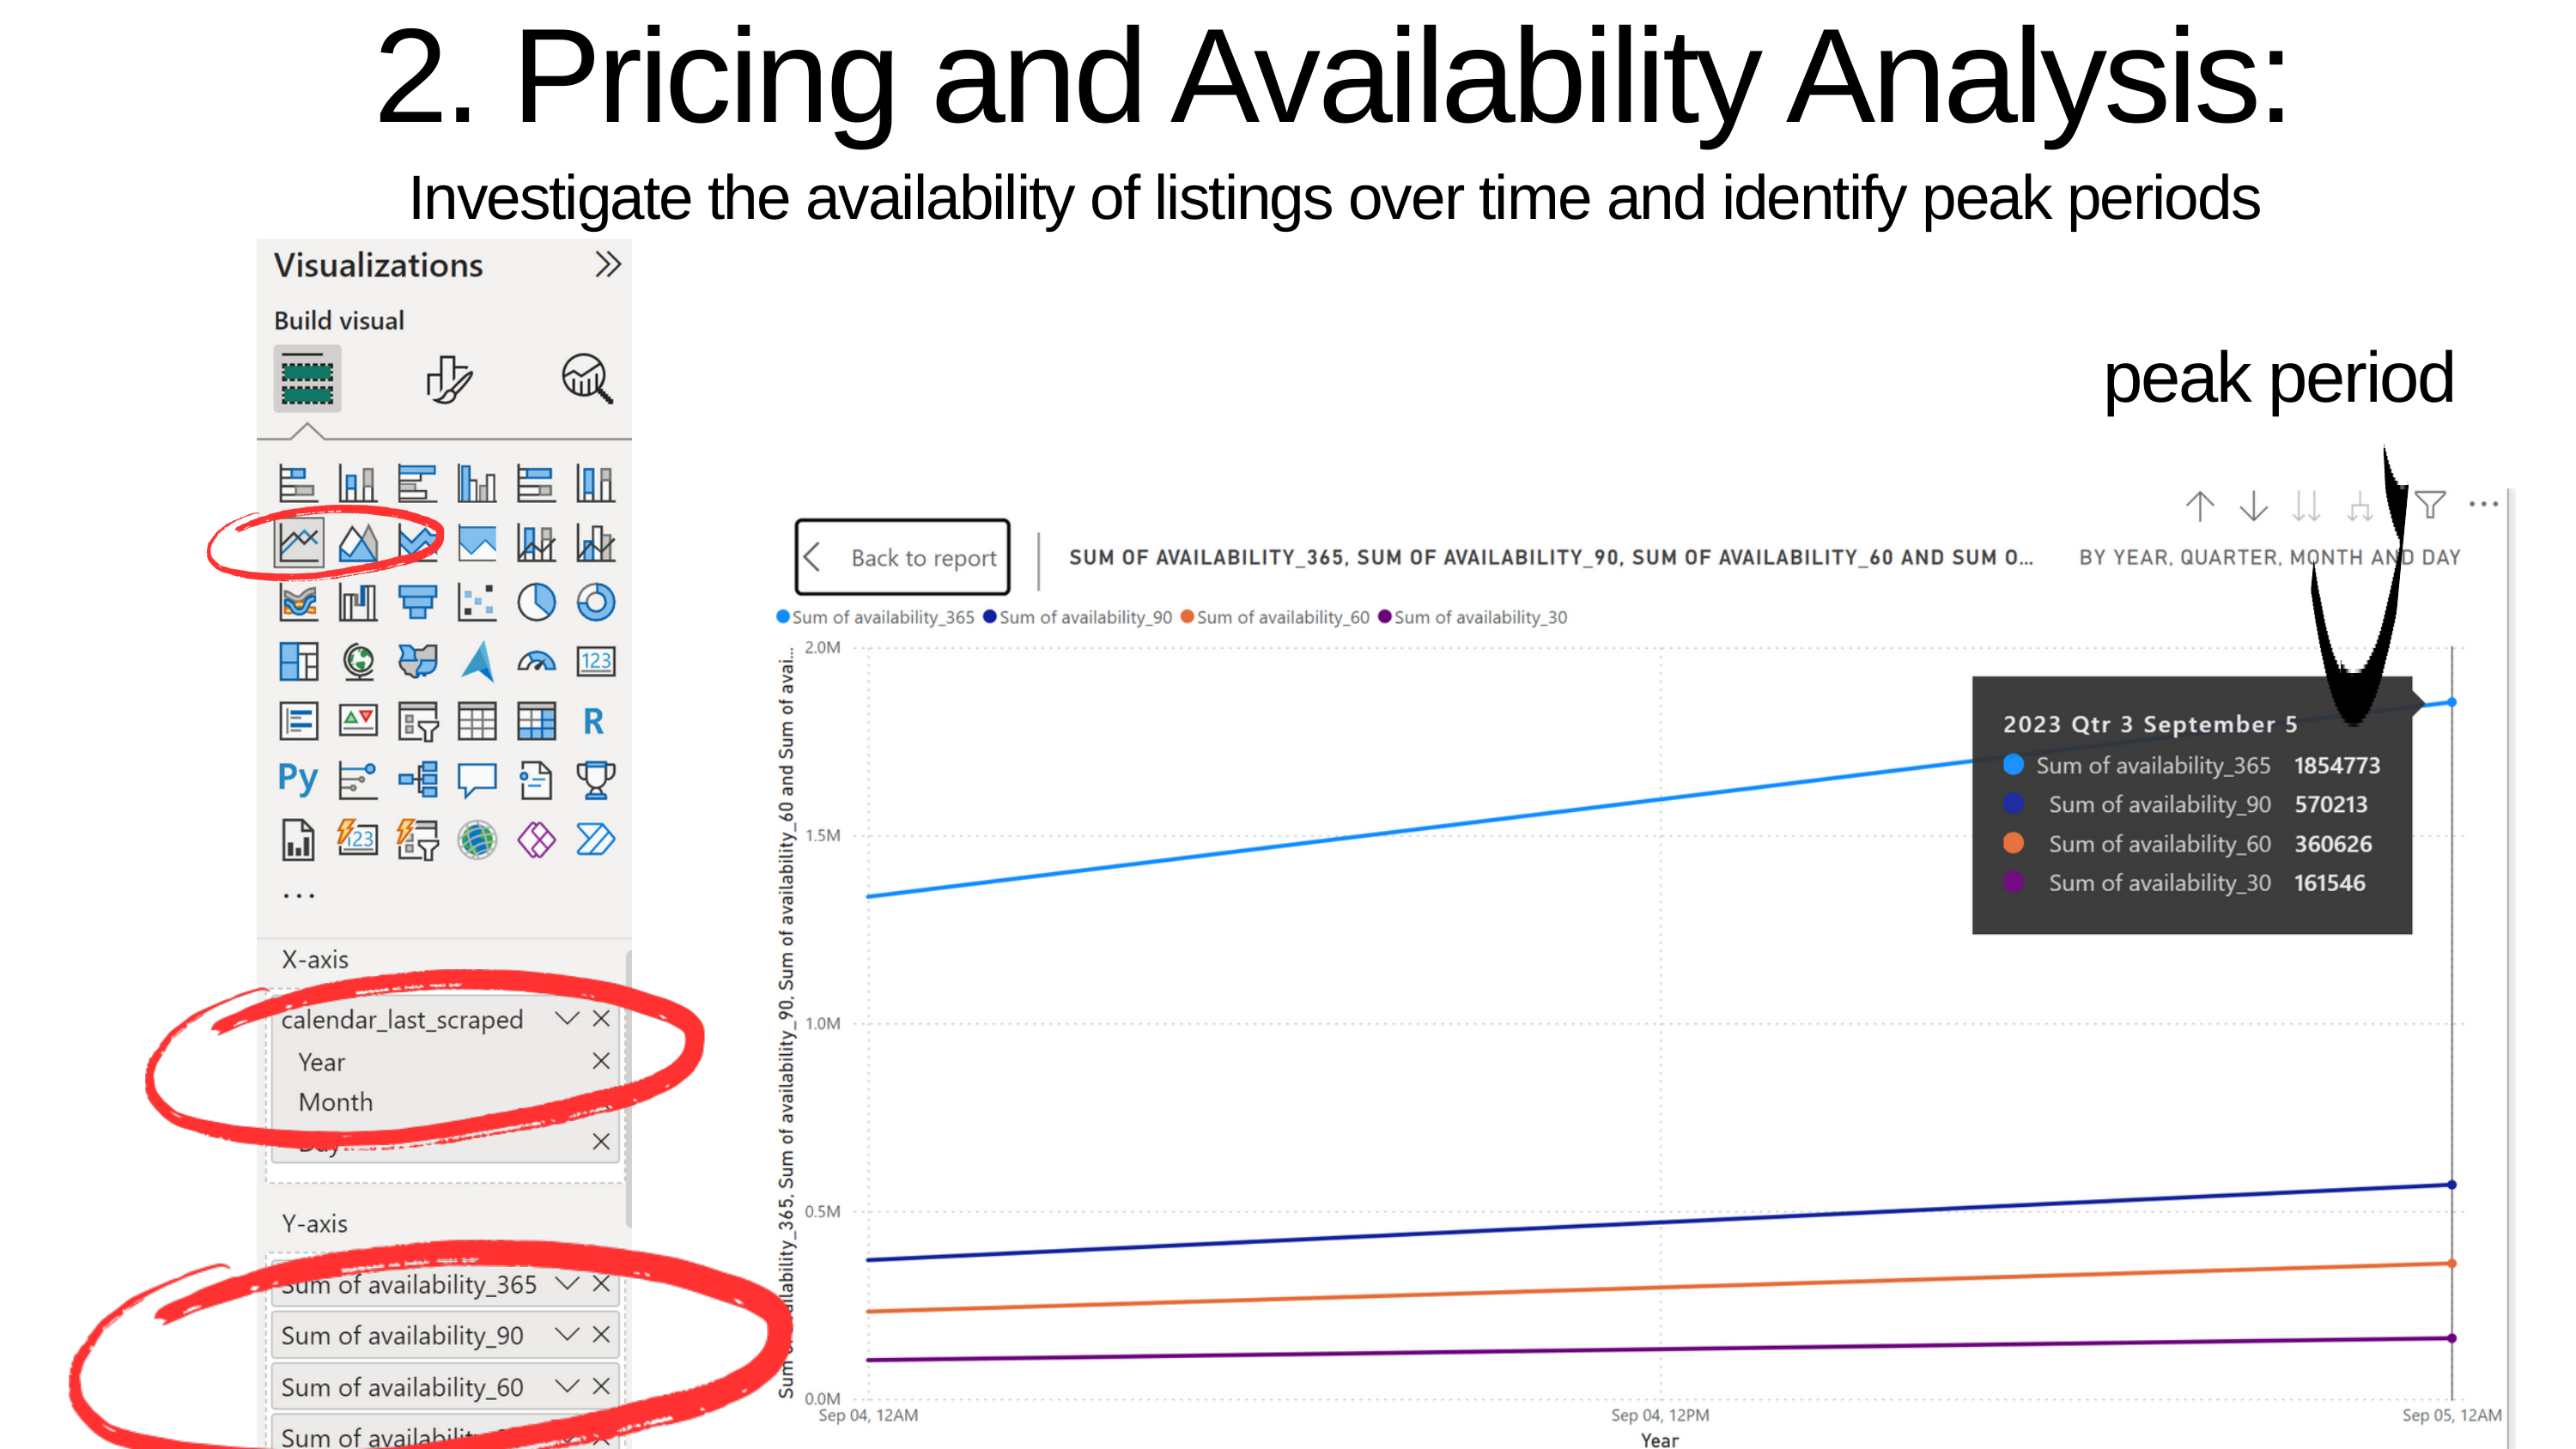

2. Pricing and Availability Analysis:
 Investigate the availability of listings over time and identify peak periods

peak period